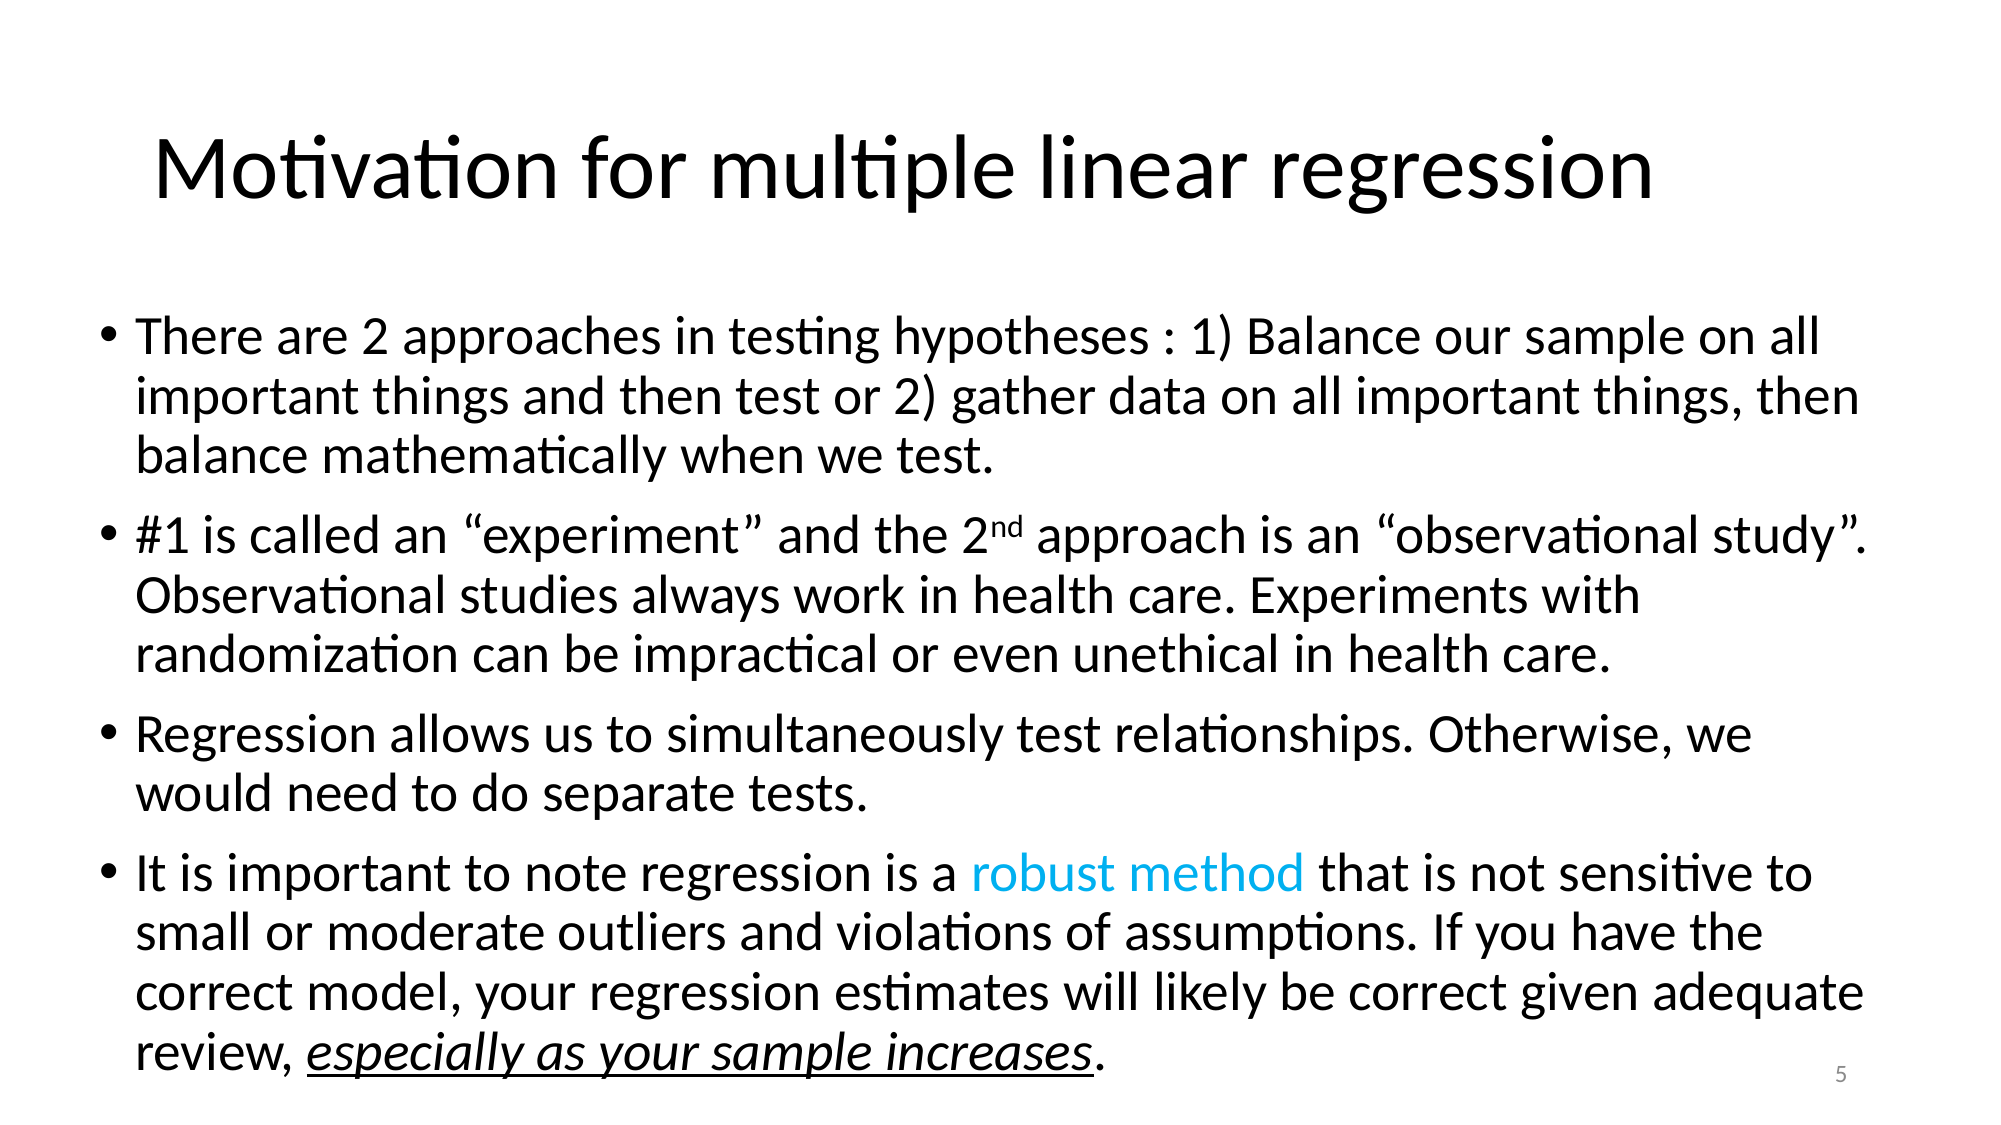

# Motivation for multiple linear regression
There are 2 approaches in testing hypotheses : 1) Balance our sample on all important things and then test or 2) gather data on all important things, then balance mathematically when we test.
#1 is called an “experiment” and the 2nd approach is an “observational study”. Observational studies always work in health care. Experiments with randomization can be impractical or even unethical in health care.
Regression allows us to simultaneously test relationships. Otherwise, we would need to do separate tests.
It is important to note regression is a robust method that is not sensitive to small or moderate outliers and violations of assumptions. If you have the correct model, your regression estimates will likely be correct given adequate review, especially as your sample increases.

5